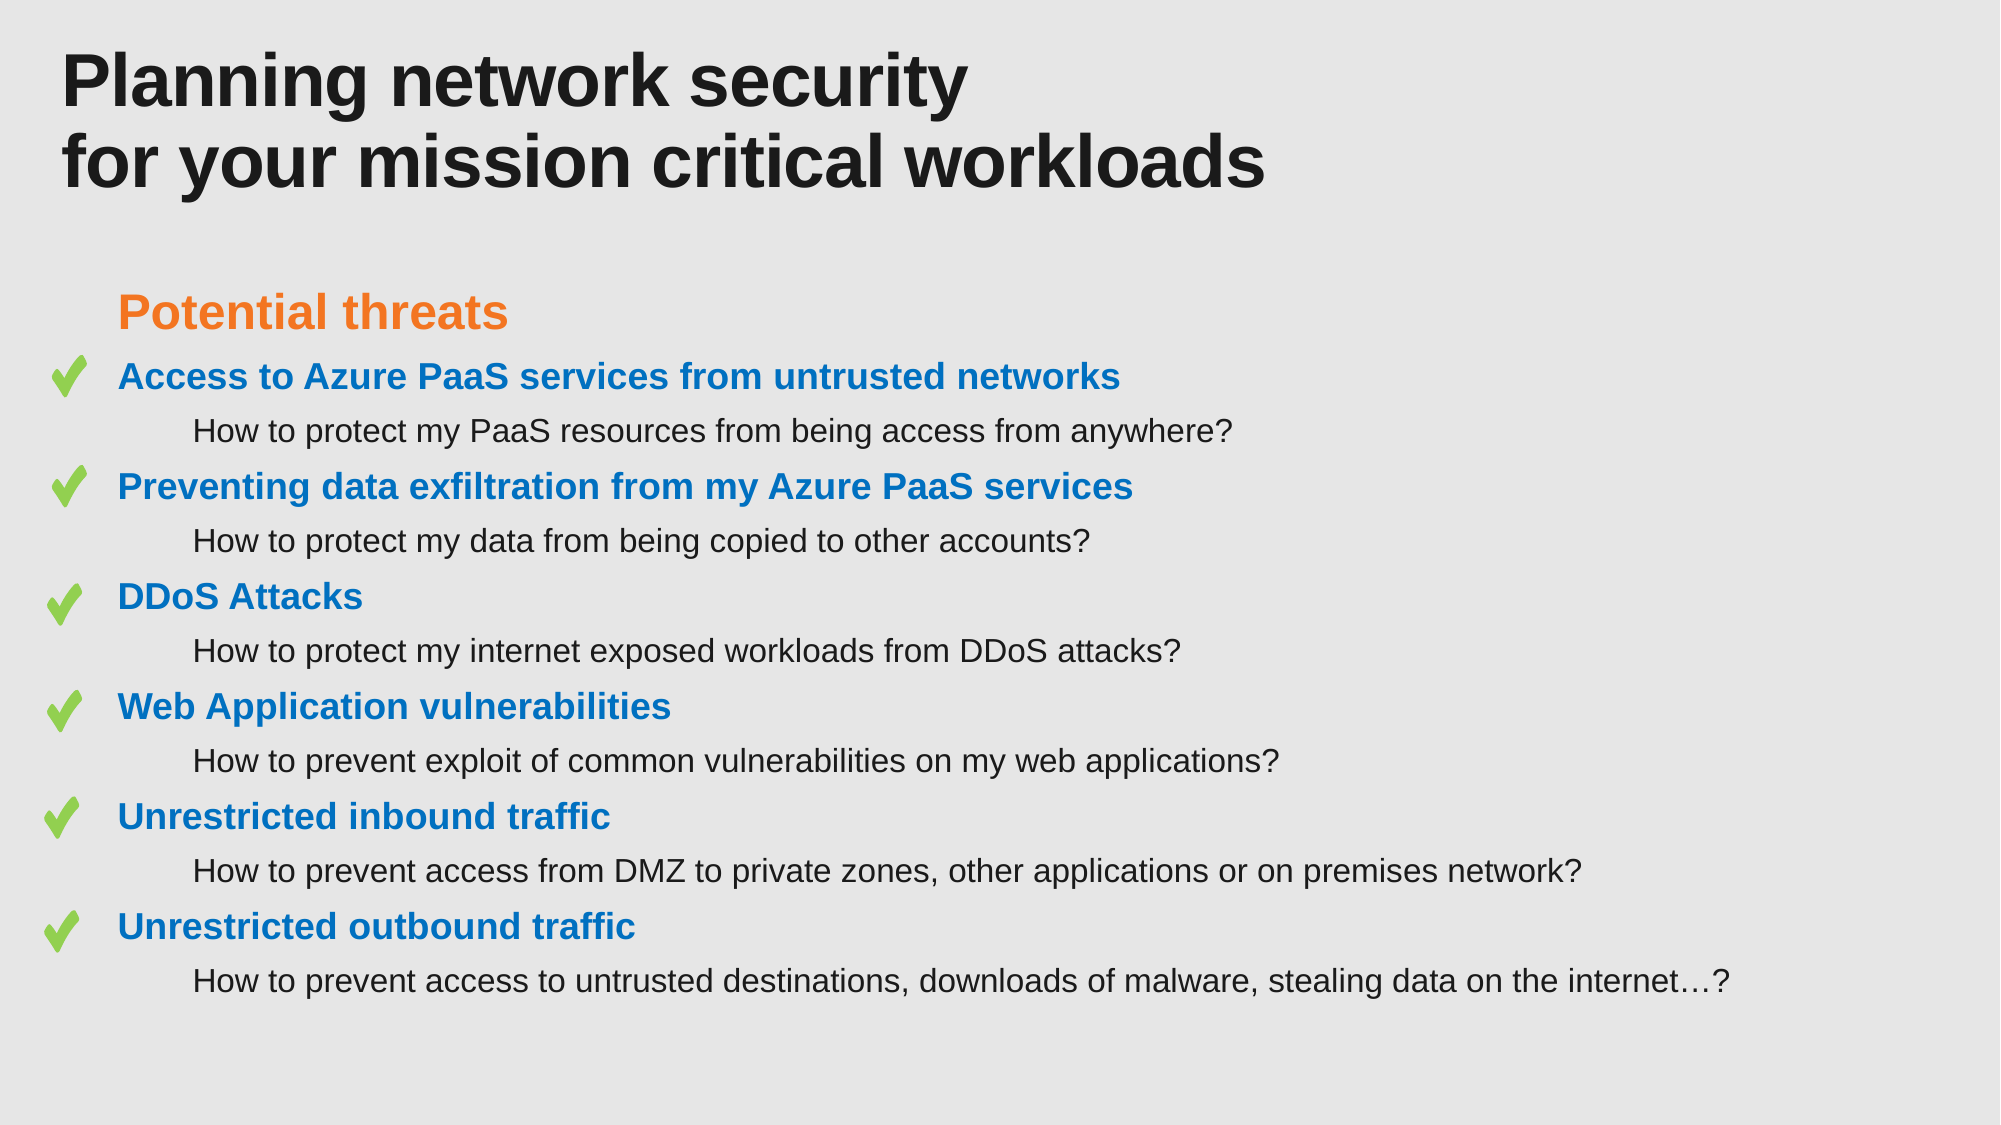

Planning network security
for your mission critical workloads
Potential threats
Access to Azure PaaS services from untrusted networks
How to protect my PaaS resources from being access from anywhere?
Preventing data exfiltration from my Azure PaaS services
How to protect my data from being copied to other accounts?
DDoS Attacks
How to protect my internet exposed workloads from DDoS attacks?
Web Application vulnerabilities
How to prevent exploit of common vulnerabilities on my web applications?
Unrestricted inbound traffic
How to prevent access from DMZ to private zones, other applications or on premises network?
Unrestricted outbound traffic
How to prevent access to untrusted destinations, downloads of malware, stealing data on the internet…?